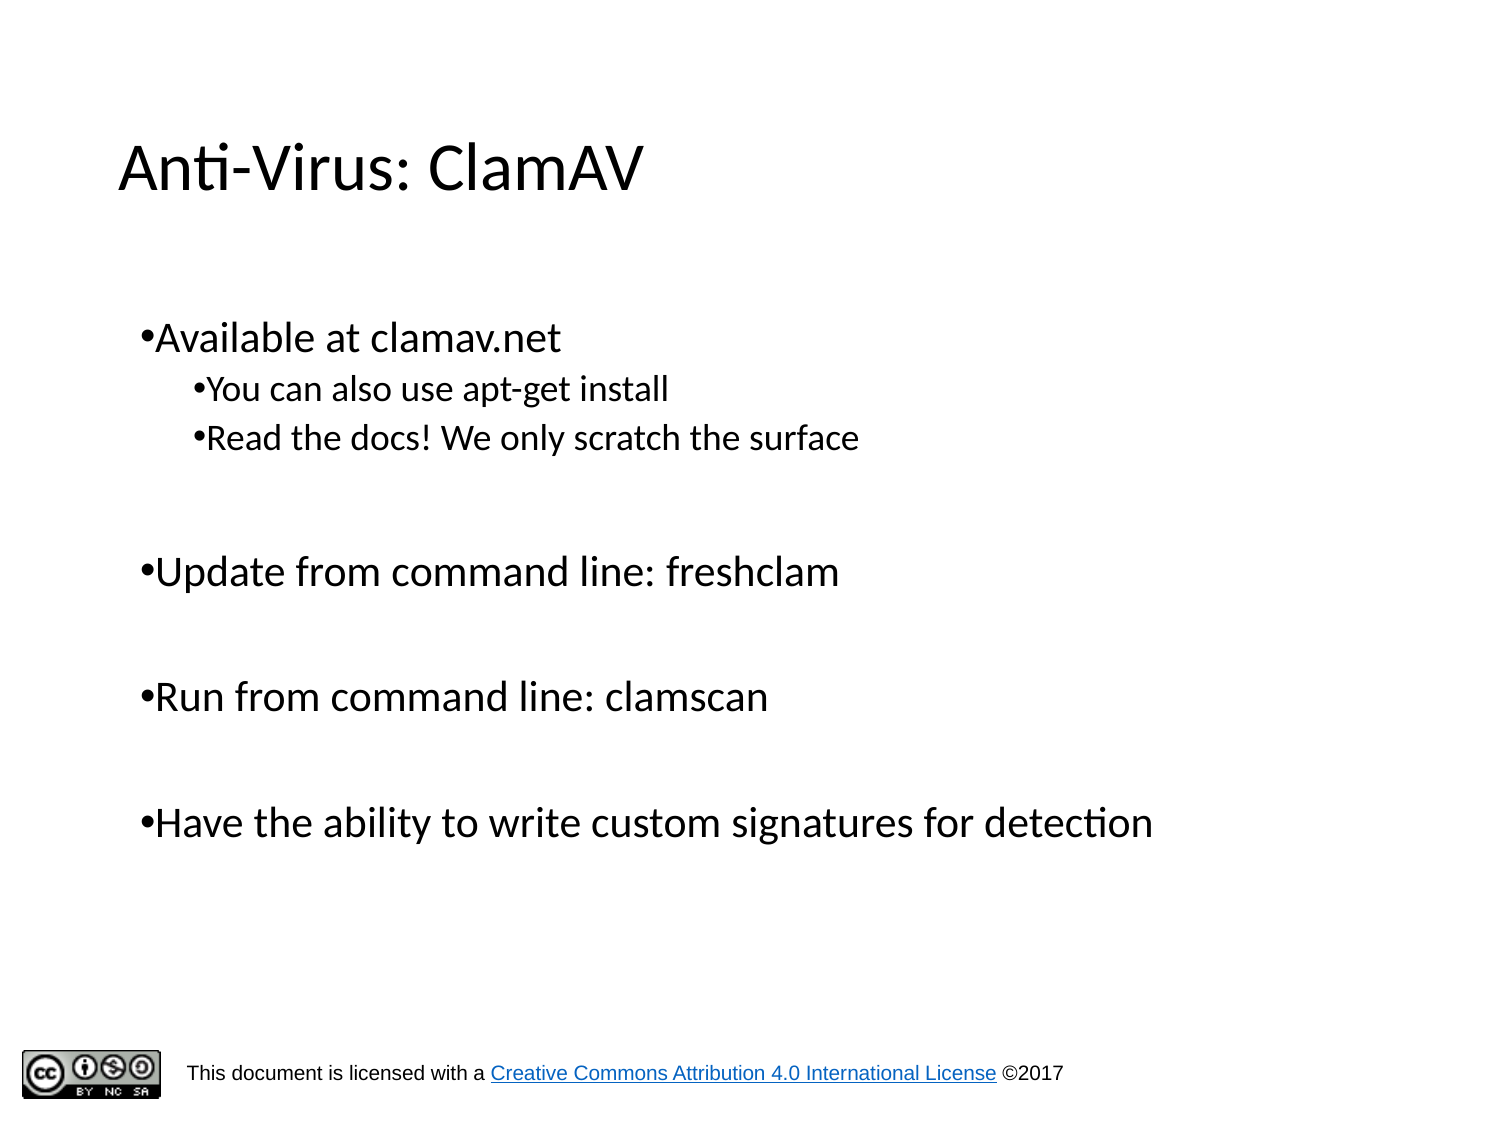

# Anti-Virus: ClamAV
Available at clamav.net
You can also use apt-get install
Read the docs! We only scratch the surface

Update from command line: freshclam

Run from command line: clamscan

Have the ability to write custom signatures for detection